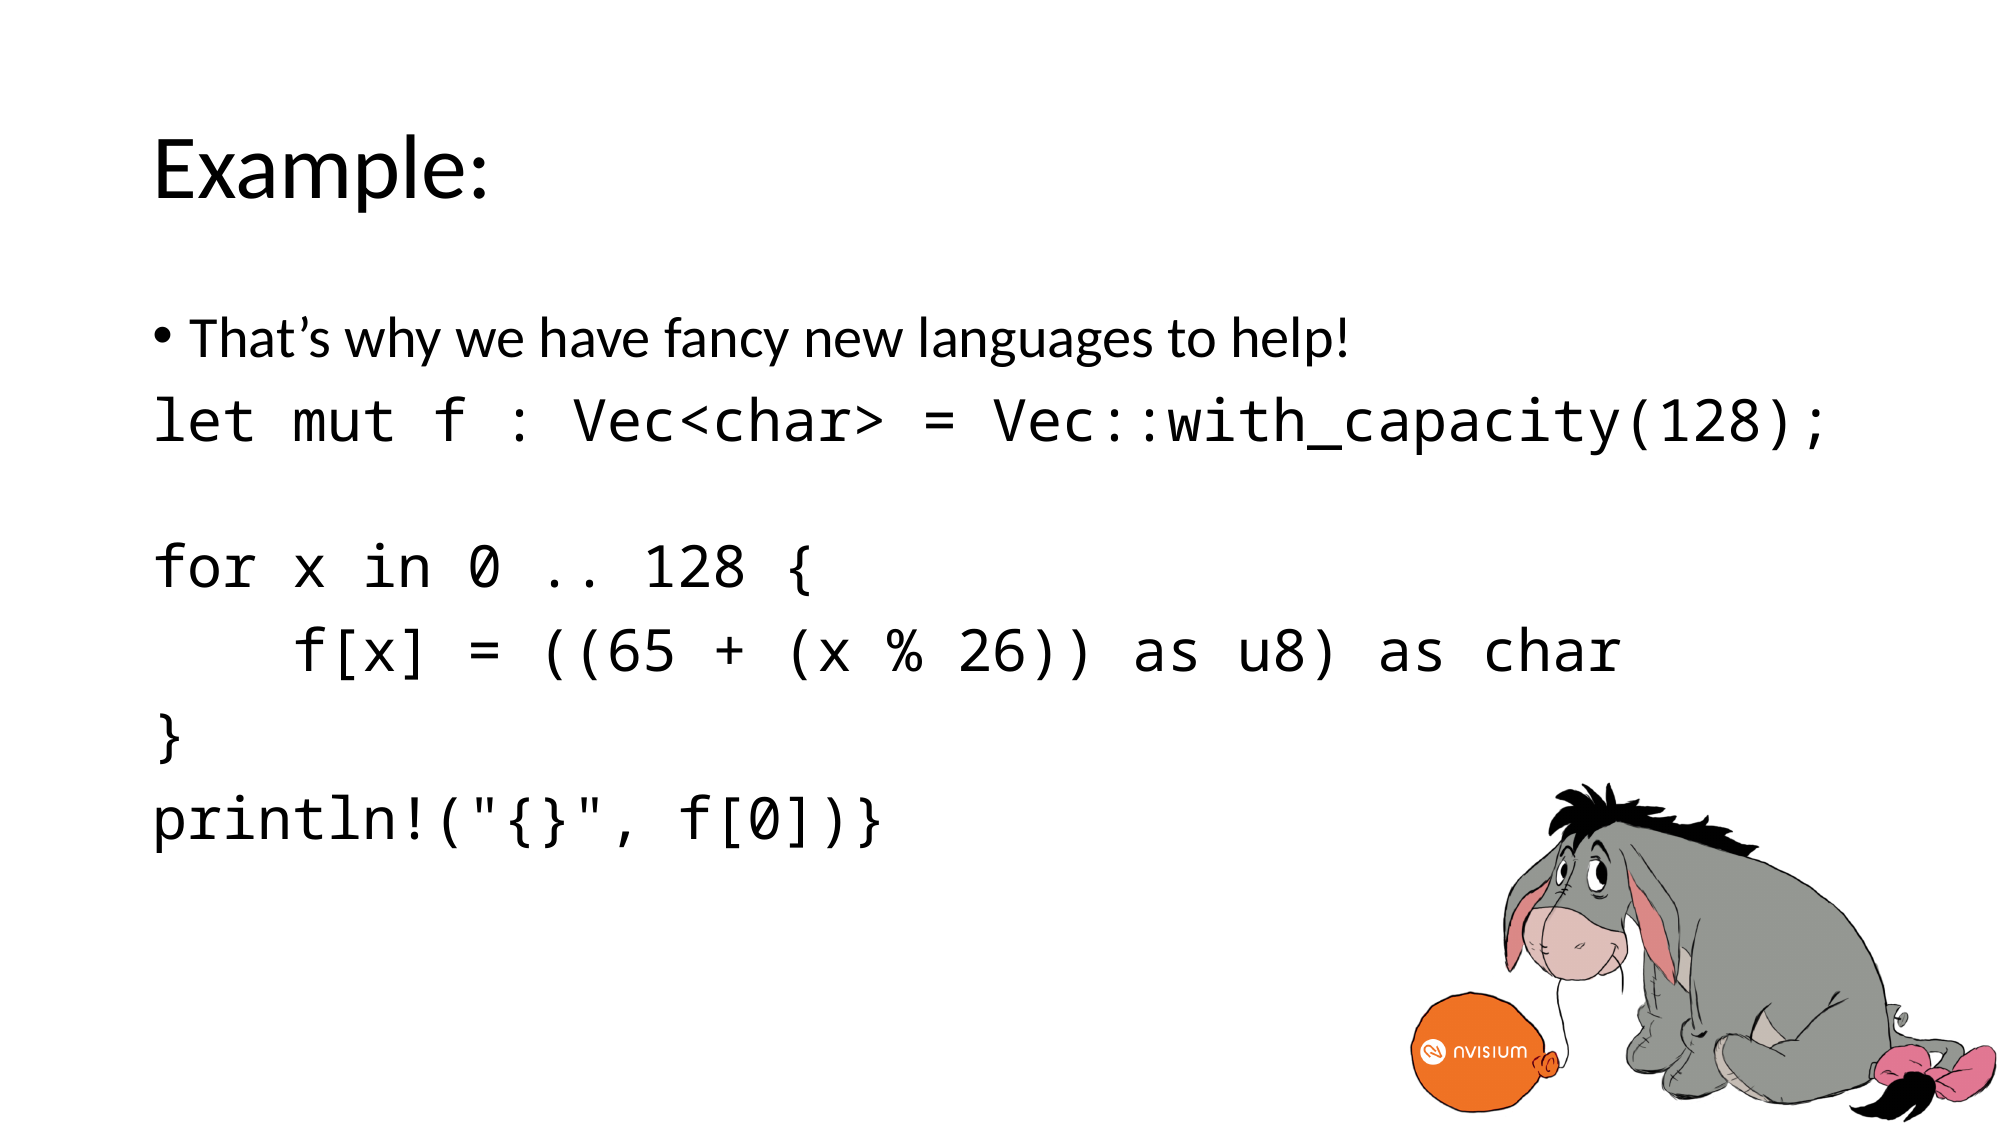

# Example:
That’s why we have fancy new languages to help!
let mut f : Vec<char> = Vec::with_capacity(128);
for x in 0 .. 128 {
    f[x] = ((65 + (x % 26)) as u8) as char
}
println!("{}", f[0])}